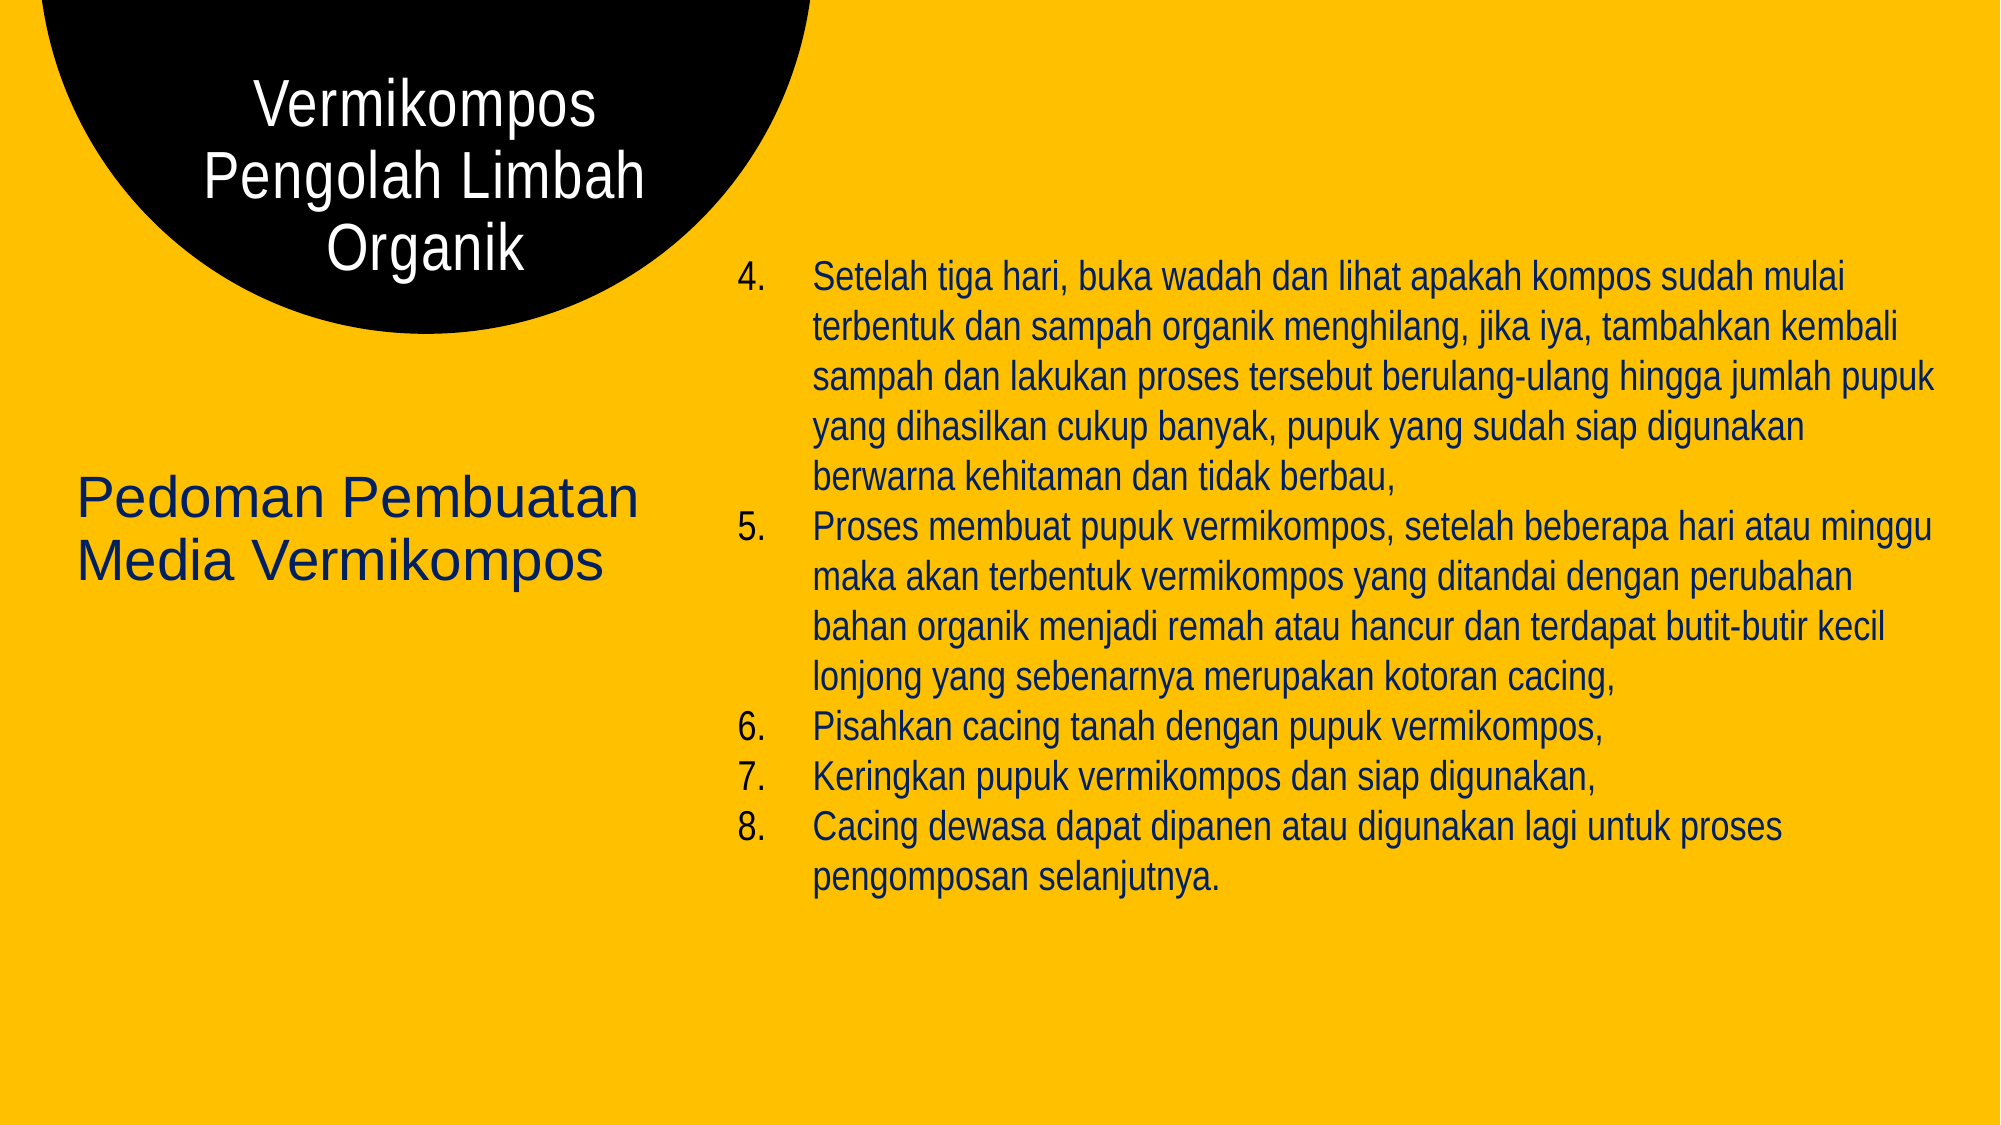

# Vermikompos Pengolah Limbah Organik

Setelah tiga hari, buka wadah dan lihat apakah kompos sudah mulai terbentuk dan sampah organik menghilang, jika iya, tambahkan kembali sampah dan lakukan proses tersebut berulang-ulang hingga jumlah pupuk yang dihasilkan cukup banyak, pupuk yang sudah siap digunakan berwarna kehitaman dan tidak berbau,
Proses membuat pupuk vermikompos, setelah beberapa hari atau minggu maka akan terbentuk vermikompos yang ditandai dengan perubahan bahan organik menjadi remah atau hancur dan terdapat butit-butir kecil lonjong yang sebenarnya merupakan kotoran cacing,
Pisahkan cacing tanah dengan pupuk vermikompos,
Keringkan pupuk vermikompos dan siap digunakan,
Cacing dewasa dapat dipanen atau digunakan lagi untuk proses pengomposan selanjutnya.

Pedoman Pembuatan Media Vermikompos